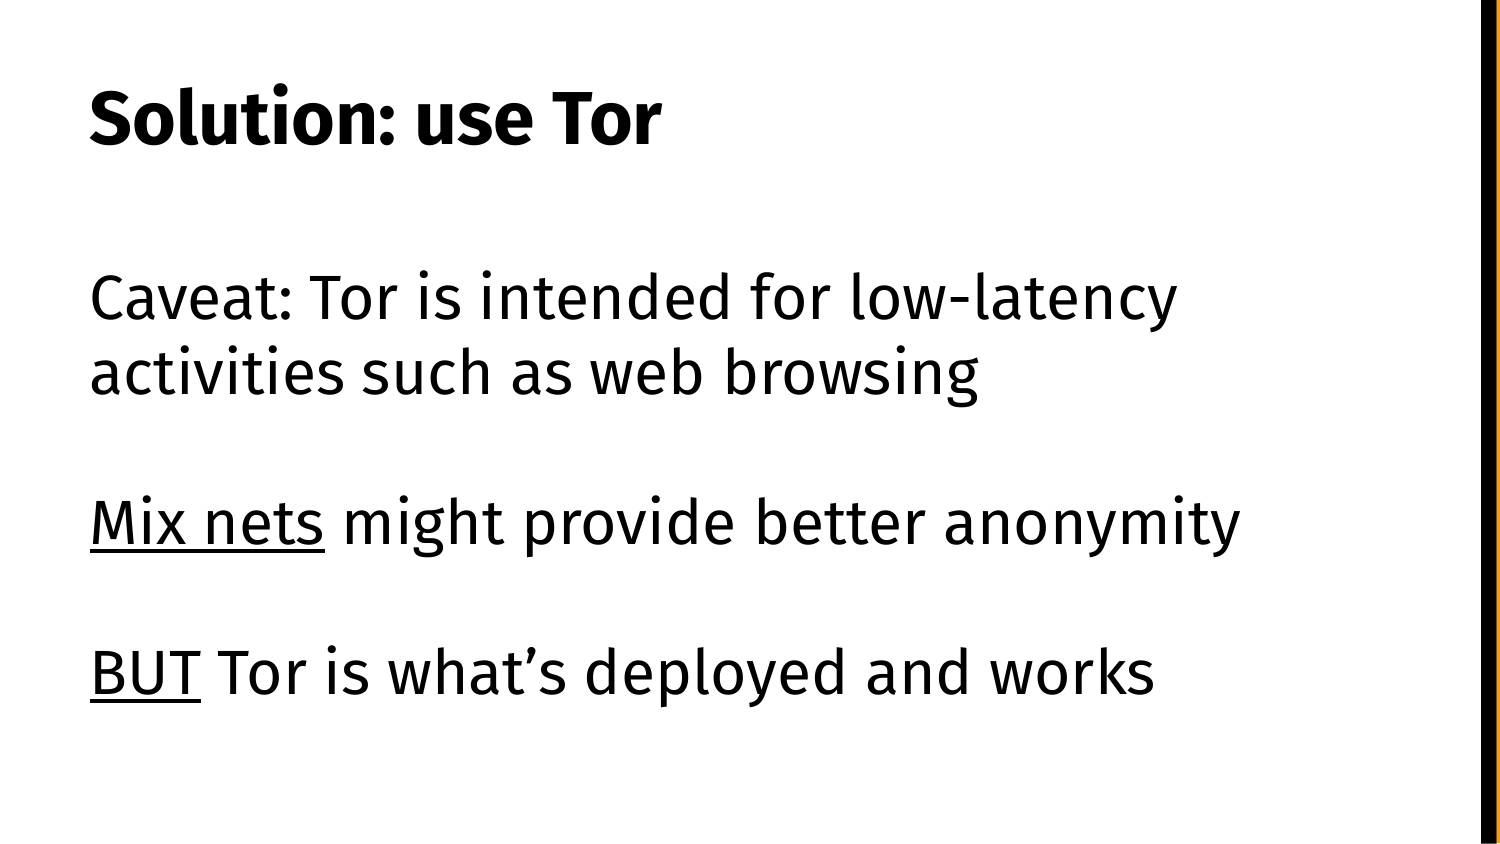

Solution: use Tor

Caveat: Tor is intended for low-latency activities such as web browsing

Mix nets might provide better anonymity

BUT Tor is what’s deployed and works